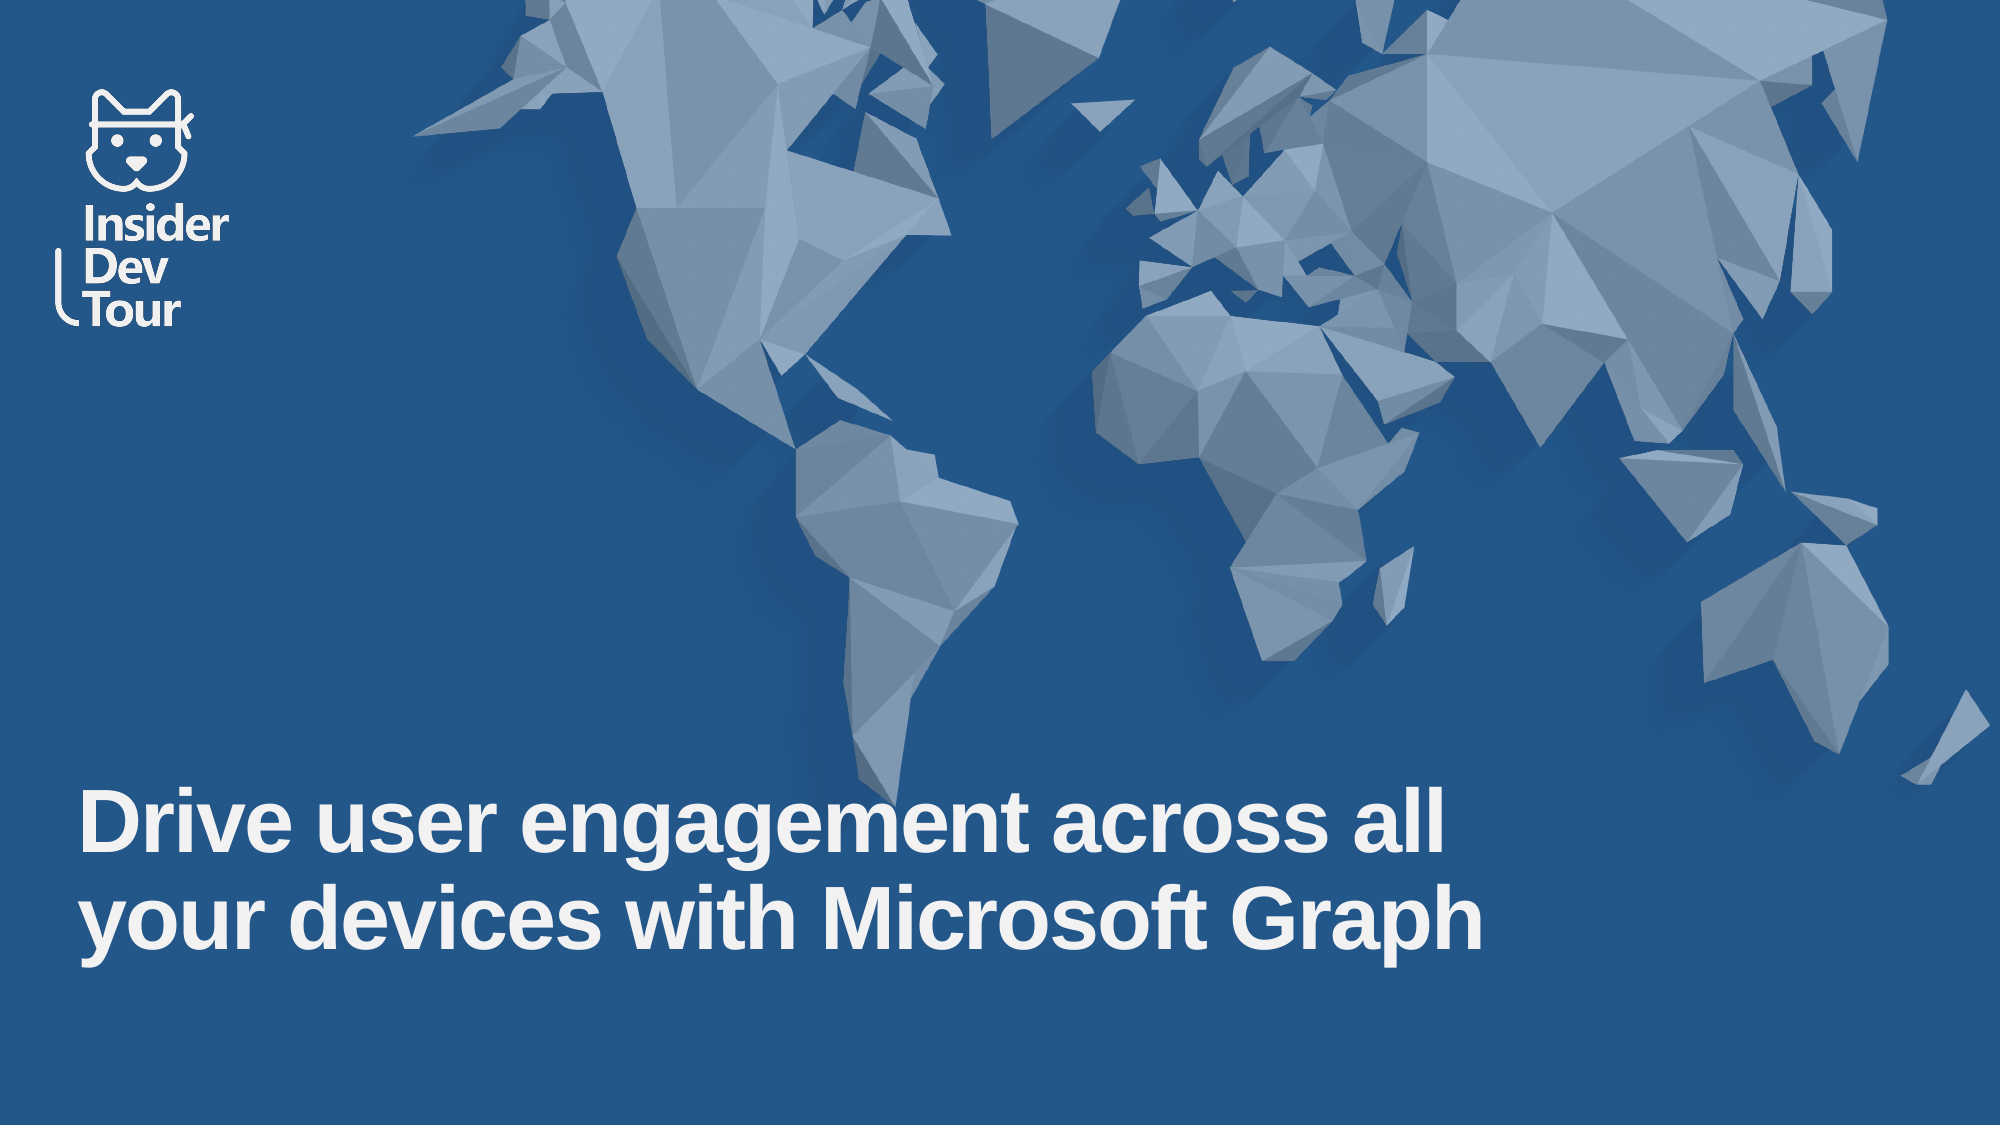

# Drive user engagement across all your devices with Microsoft Graph